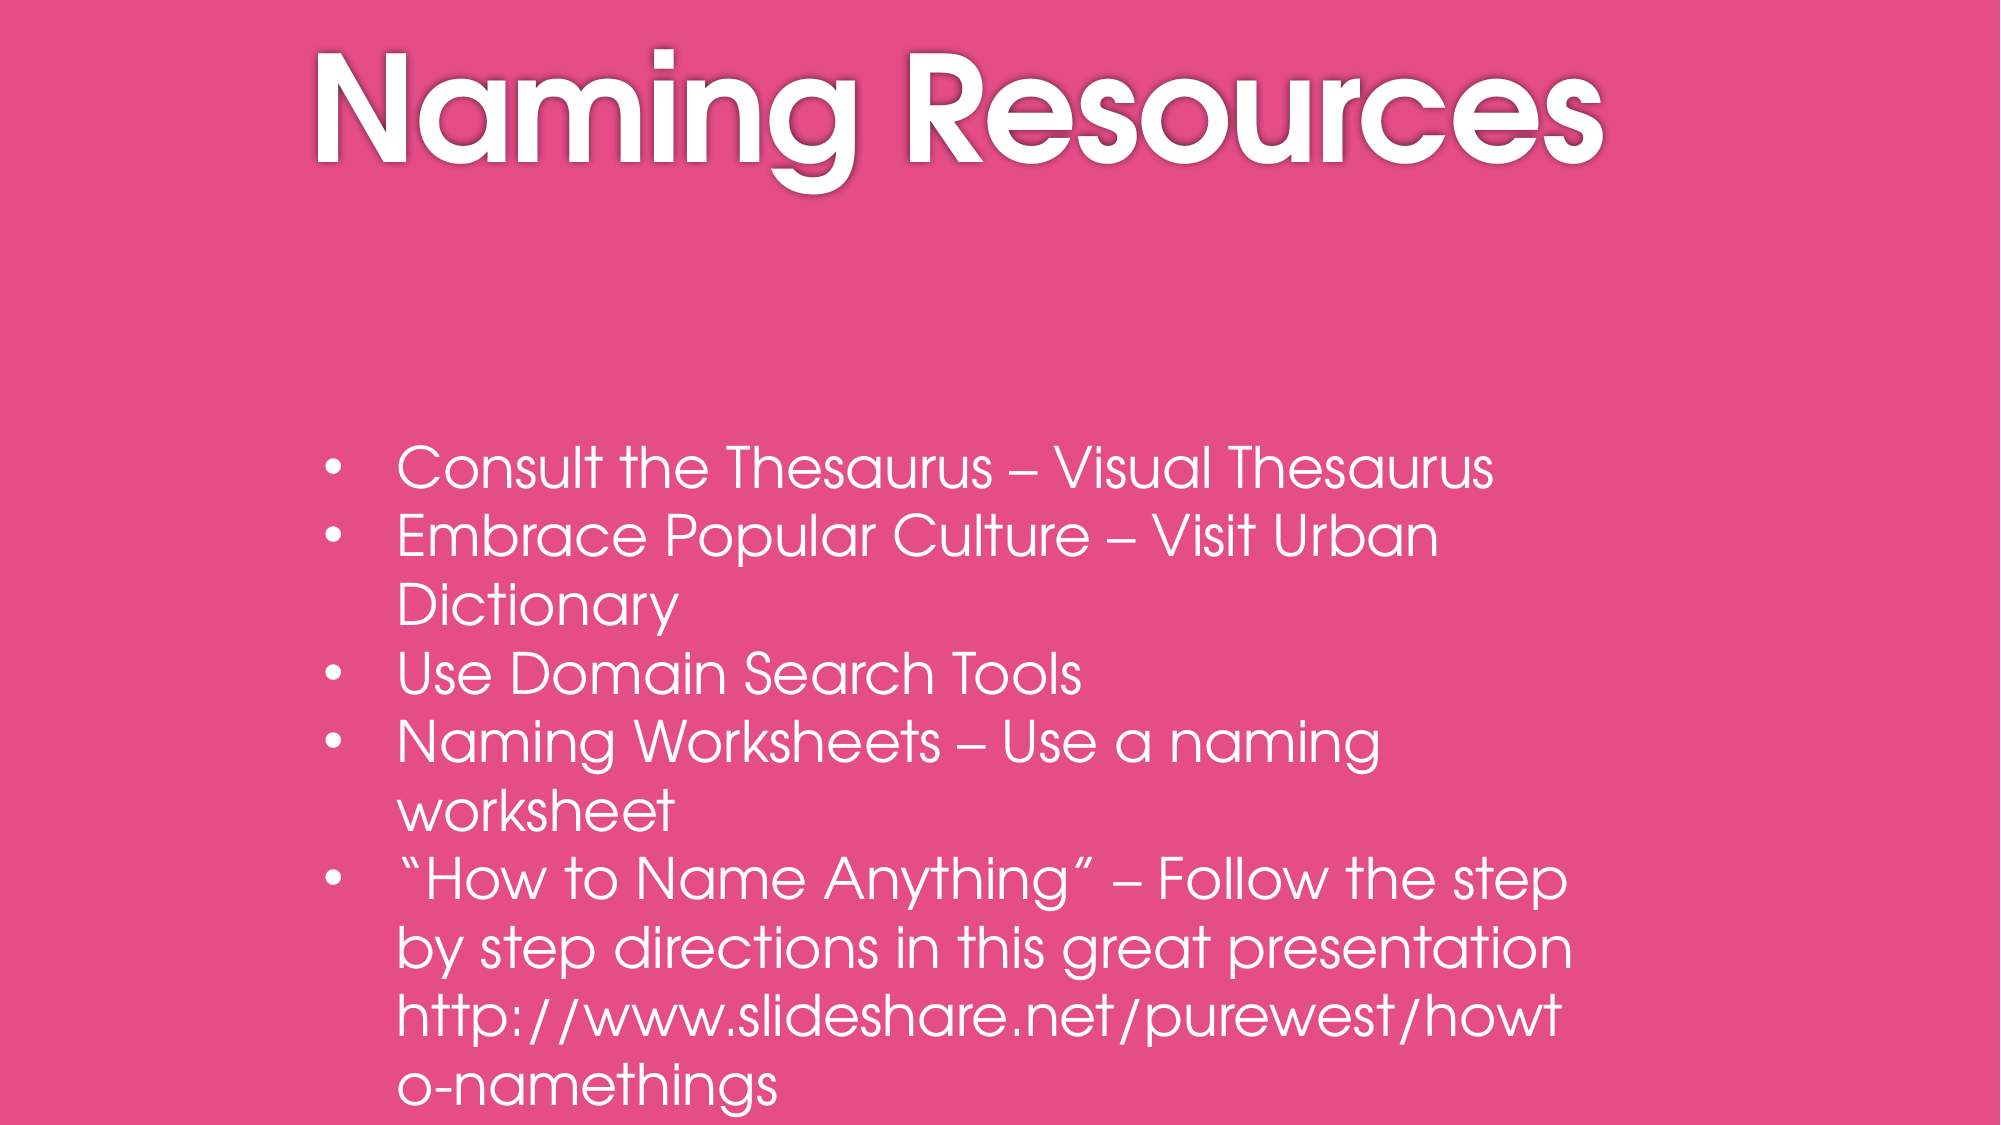

# Naming Resources
Consult the Thesaurus – Visual Thesaurus
Embrace Popular Culture – Visit Urban Dictionary
Use Domain Search Tools
Naming Worksheets – Use a naming worksheet
“How to Name Anything” – Follow the step by step directions in this great presentation http://www.slideshare.net/purewest/howto-namethings